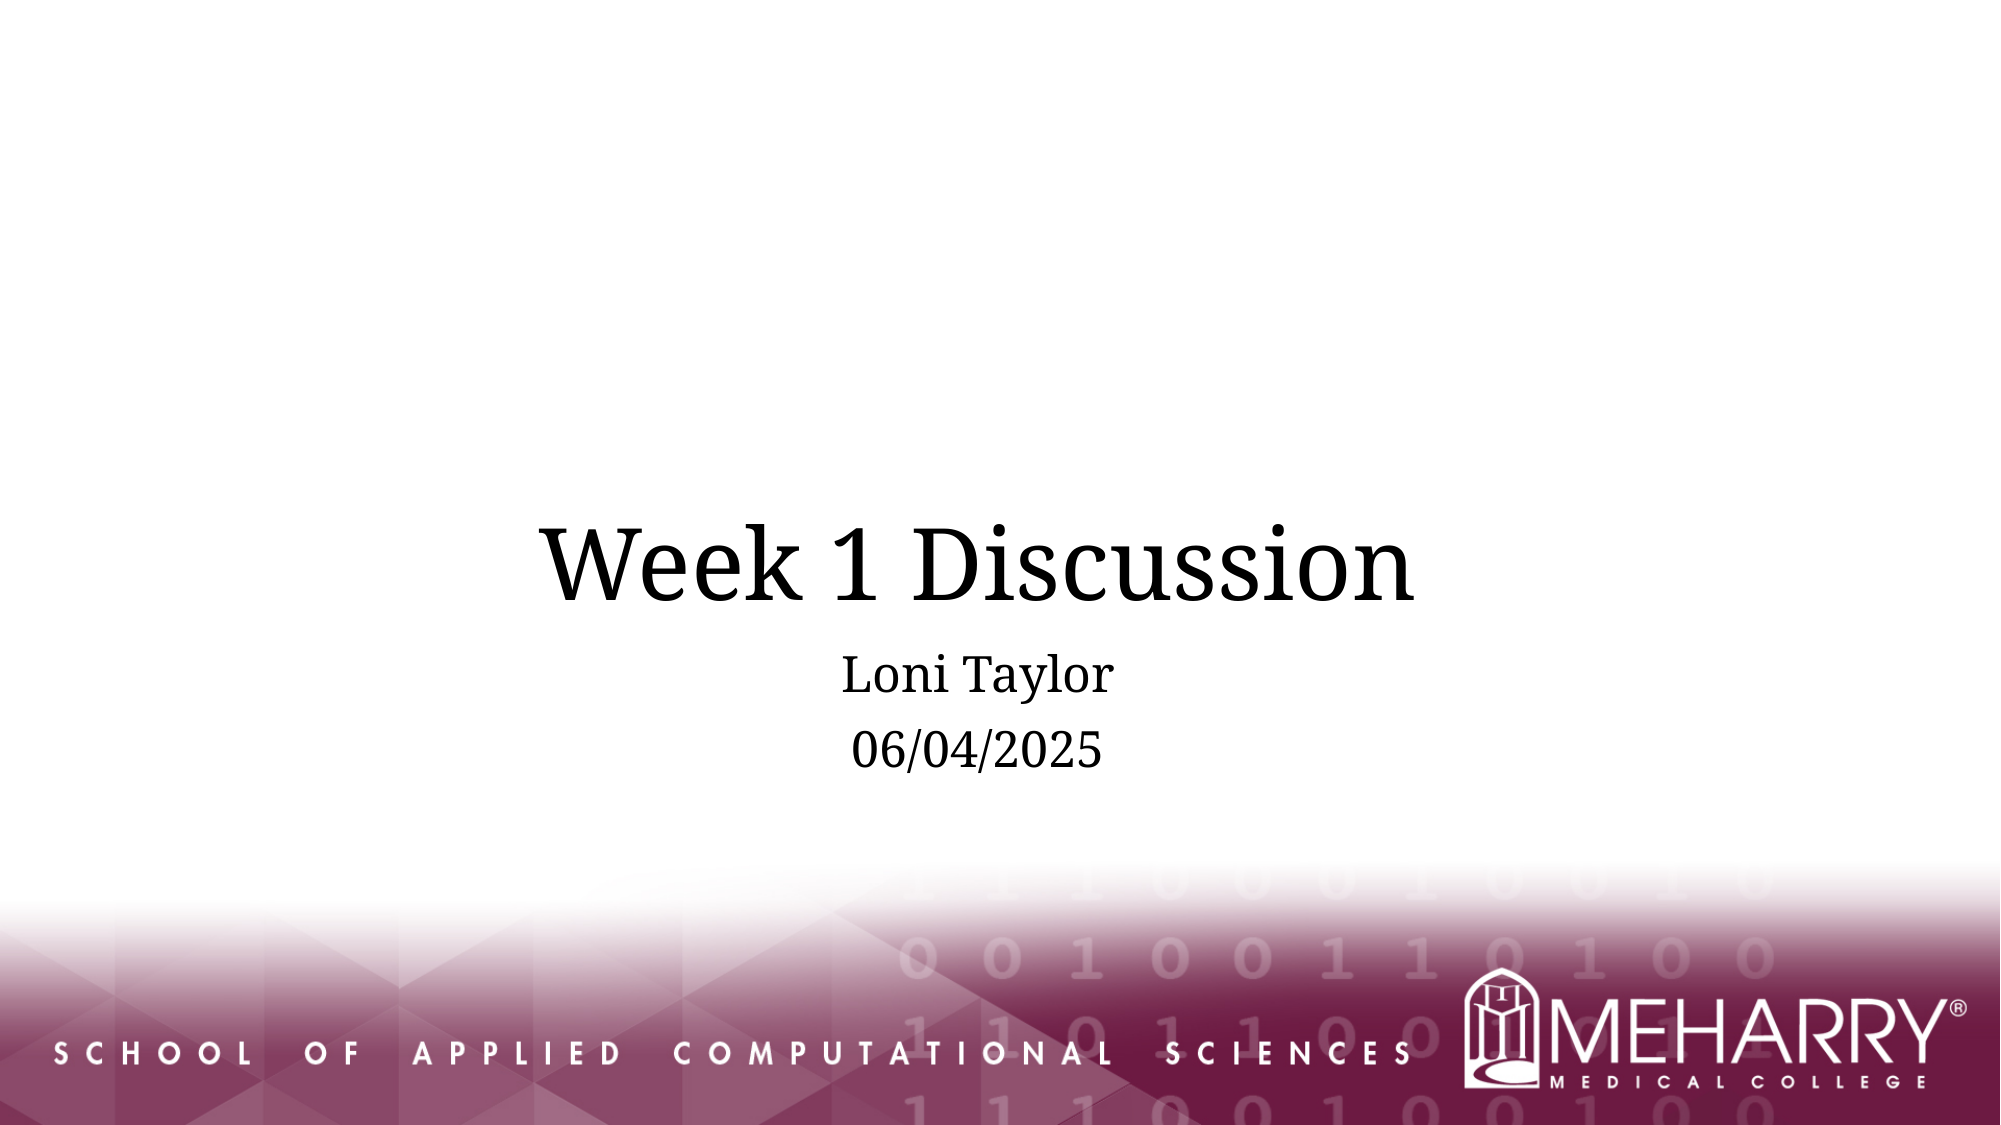

# Week 1 Discussion
Loni Taylor
06/04/2025